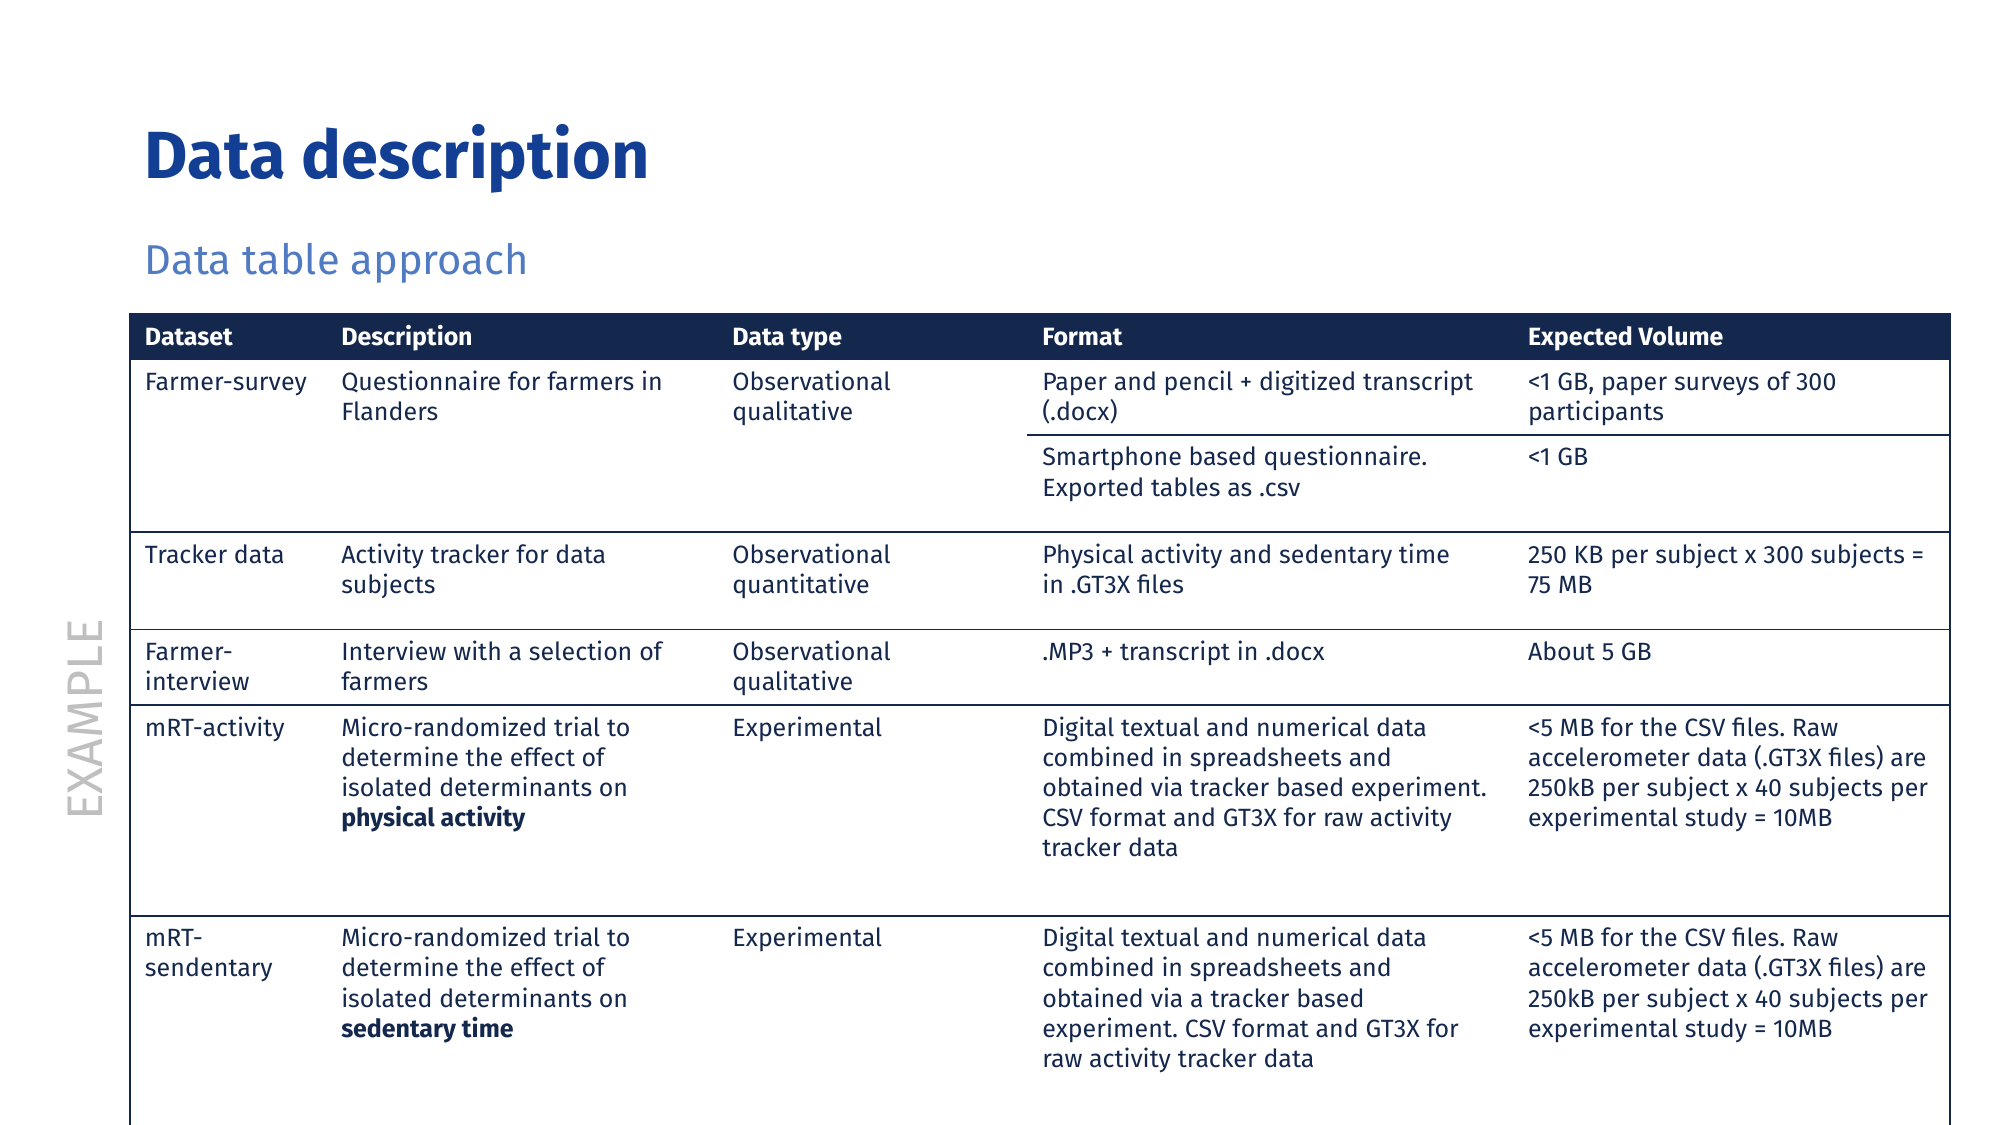

# Data description
Data table approach
| Dataset | Description | Data type | Format | Expected Volume |
| --- | --- | --- | --- | --- |
| Farmer-survey | Questionnaire for farmers in Flanders | Observational qualitative | Paper and pencil + digitized transcript (.docx) | <1 GB, paper surveys of 300 participants |
|  |  |  | Smartphone based questionnaire. Exported tables as .csv | <1 GB |
| Tracker data | Activity tracker for data subjects | Observational quantitative | Physical activity and sedentary time in .GT3X files | 250 KB per subject x 300 subjects = 75 MB |
| Farmer-interview | Interview with a selection of farmers | Observational qualitative | .MP3 + transcript in .docx | About 5 GB |
| mRT-activity | Micro-randomized trial to determine the effect of isolated determinants on physical activity | Experimental | Digital textual and numerical data combined in spreadsheets and obtained via tracker based experiment. CSV format and GT3X for raw activity tracker data | <5 MB for the CSV files. Raw accelerometer data (.GT3X files) are 250kB per subject x 40 subjects per experimental study = 10MB |
| mRT-sendentary | Micro-randomized trial to determine the effect of isolated determinants on sedentary time | Experimental | Digital textual and numerical data combined in spreadsheets and obtained via a tracker based experiment. CSV format and GT3X for raw activity tracker data | <5 MB for the CSV files. Raw accelerometer data (.GT3X files) are 250kB per subject x 40 subjects per experimental study = 10MB |
Example